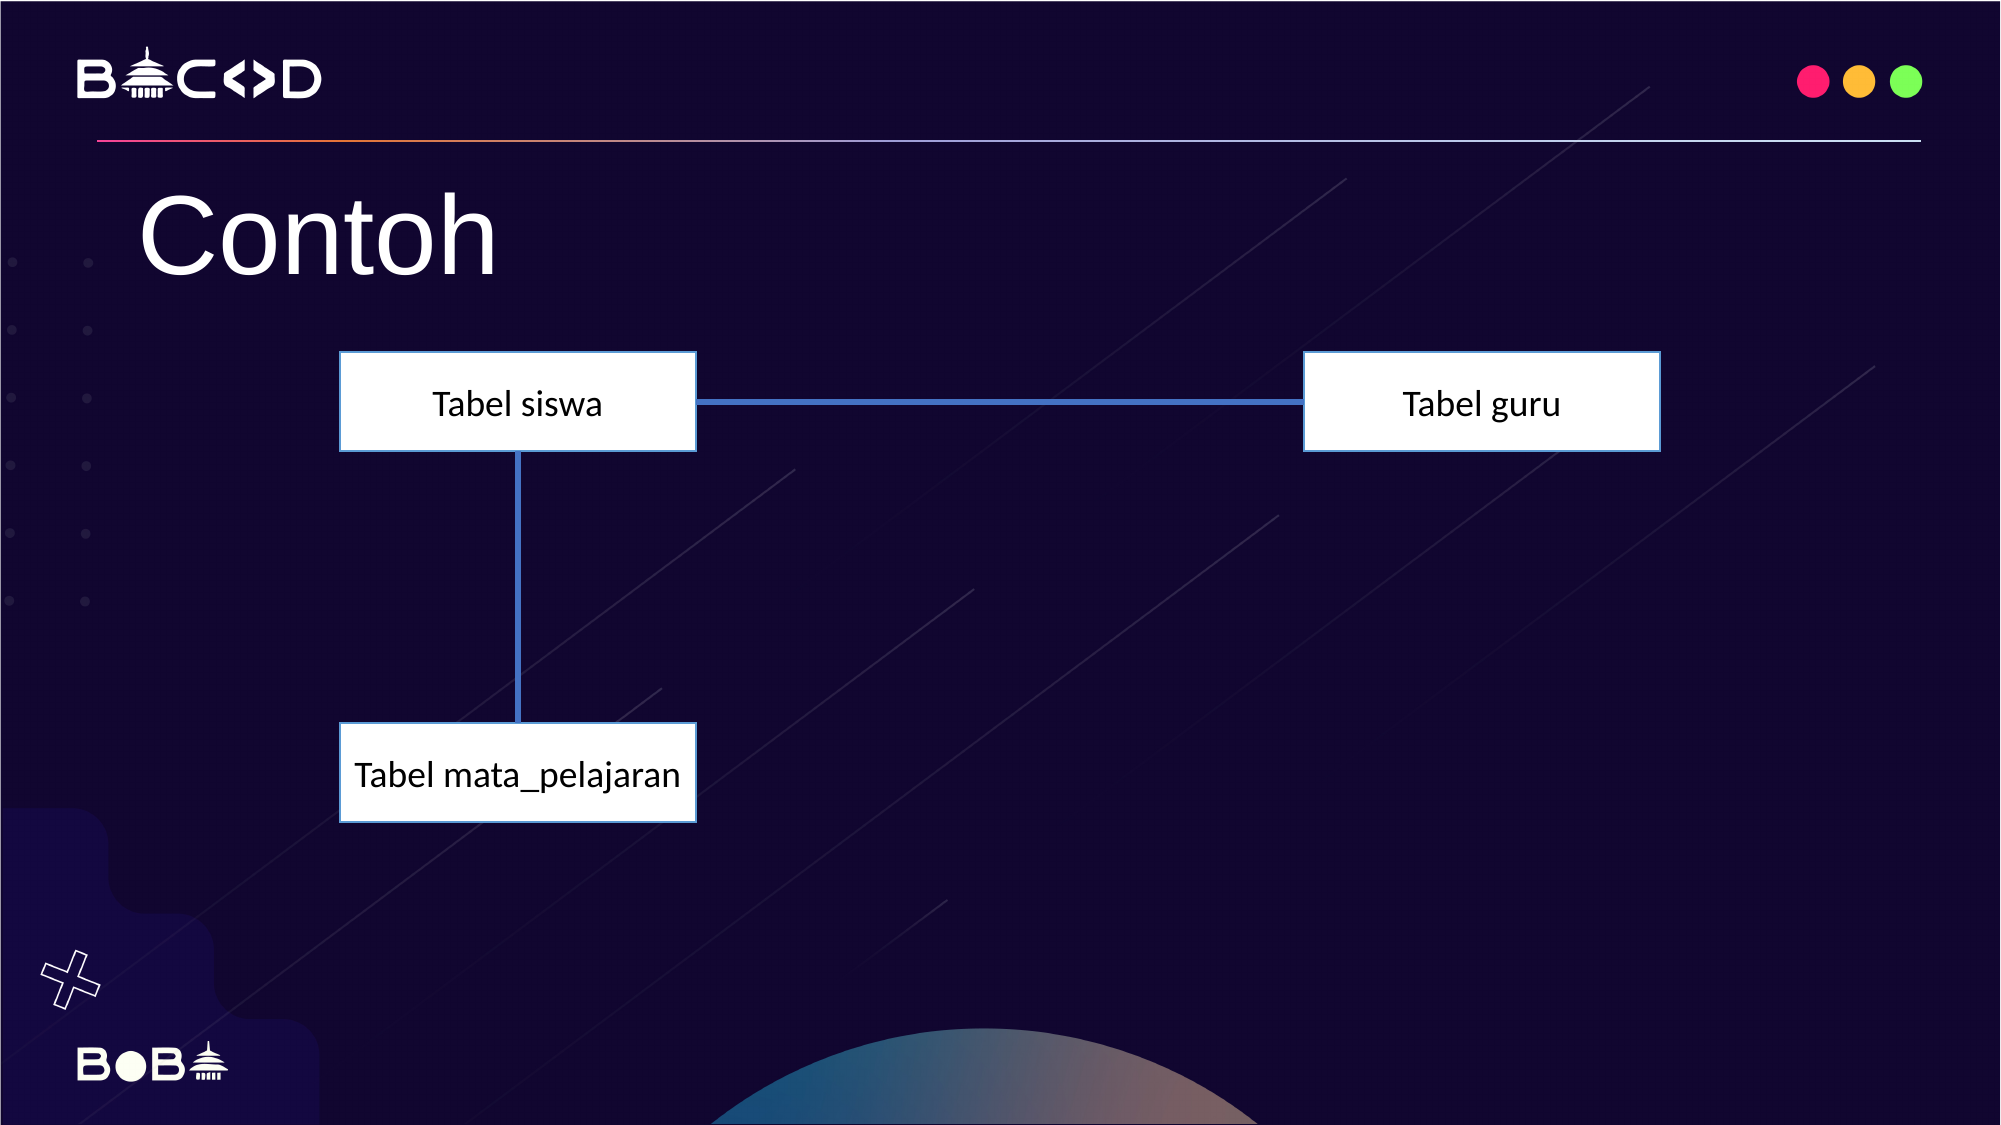

Contoh
Tabel guru
Tabel siswa
Tabel mata_pelajaran